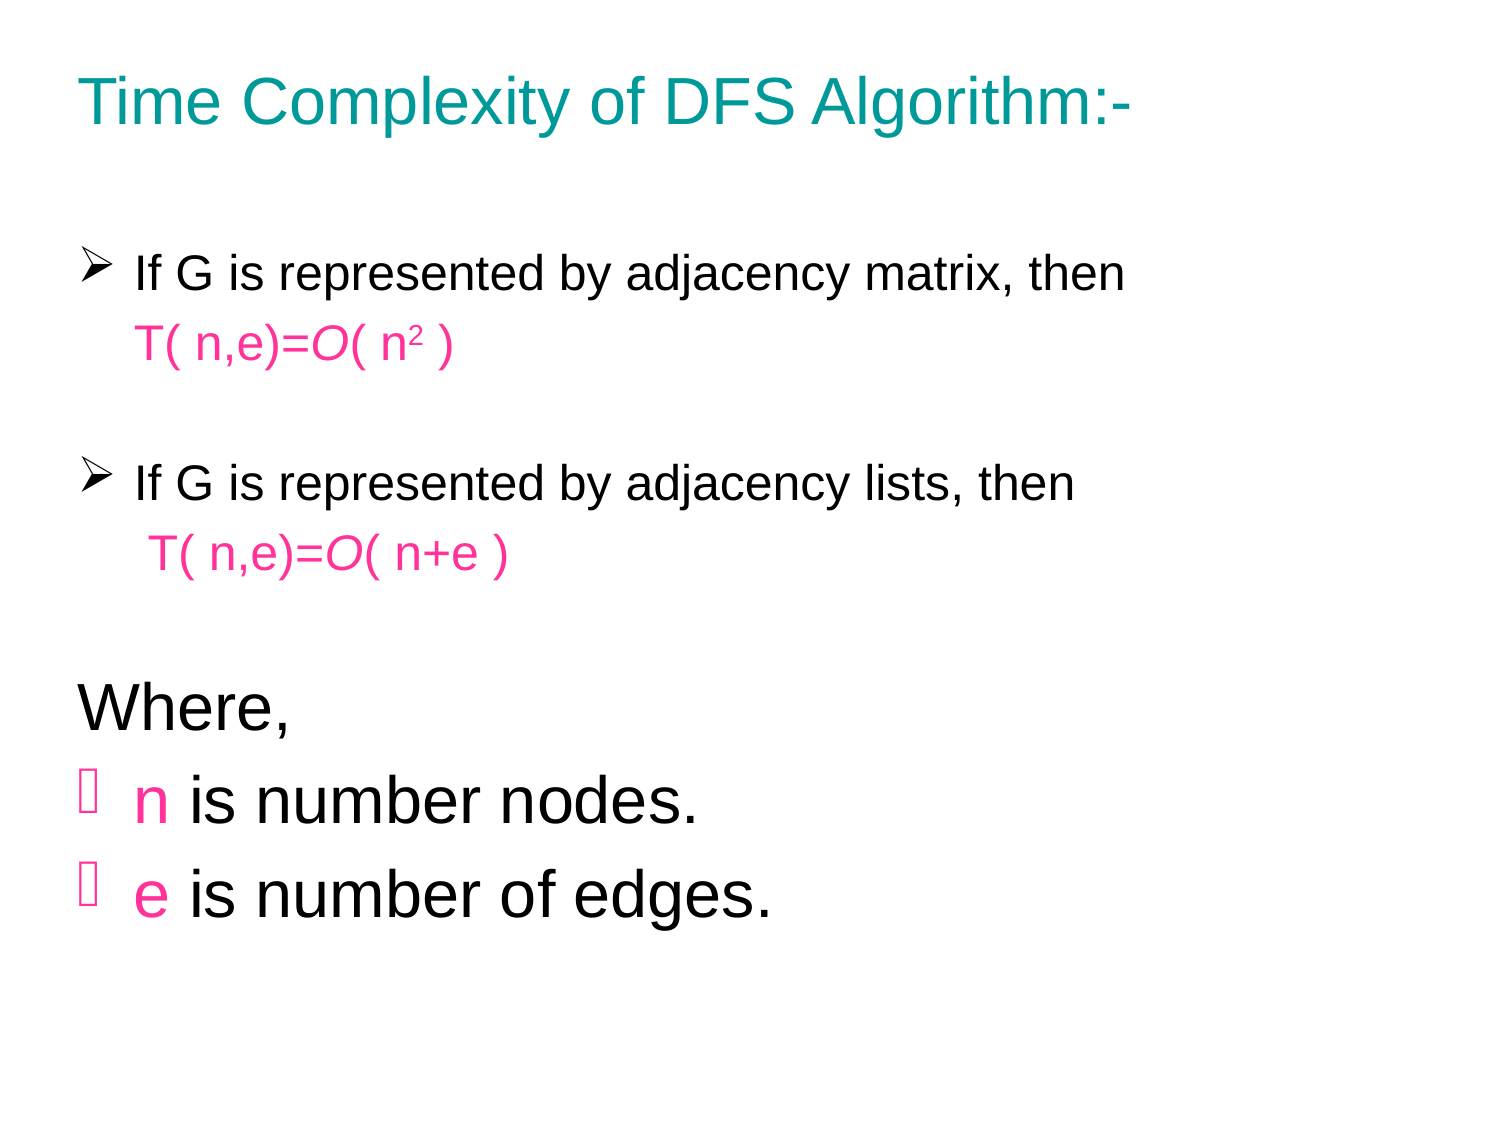

Time Complexity of DFS Algorithm:-

If G is represented by adjacency matrix, then
	T( n,e)=O( n2 )

If G is represented by adjacency lists, then
	 T( n,e)=O( n+e )

Where,
n is number nodes.
e is number of edges.